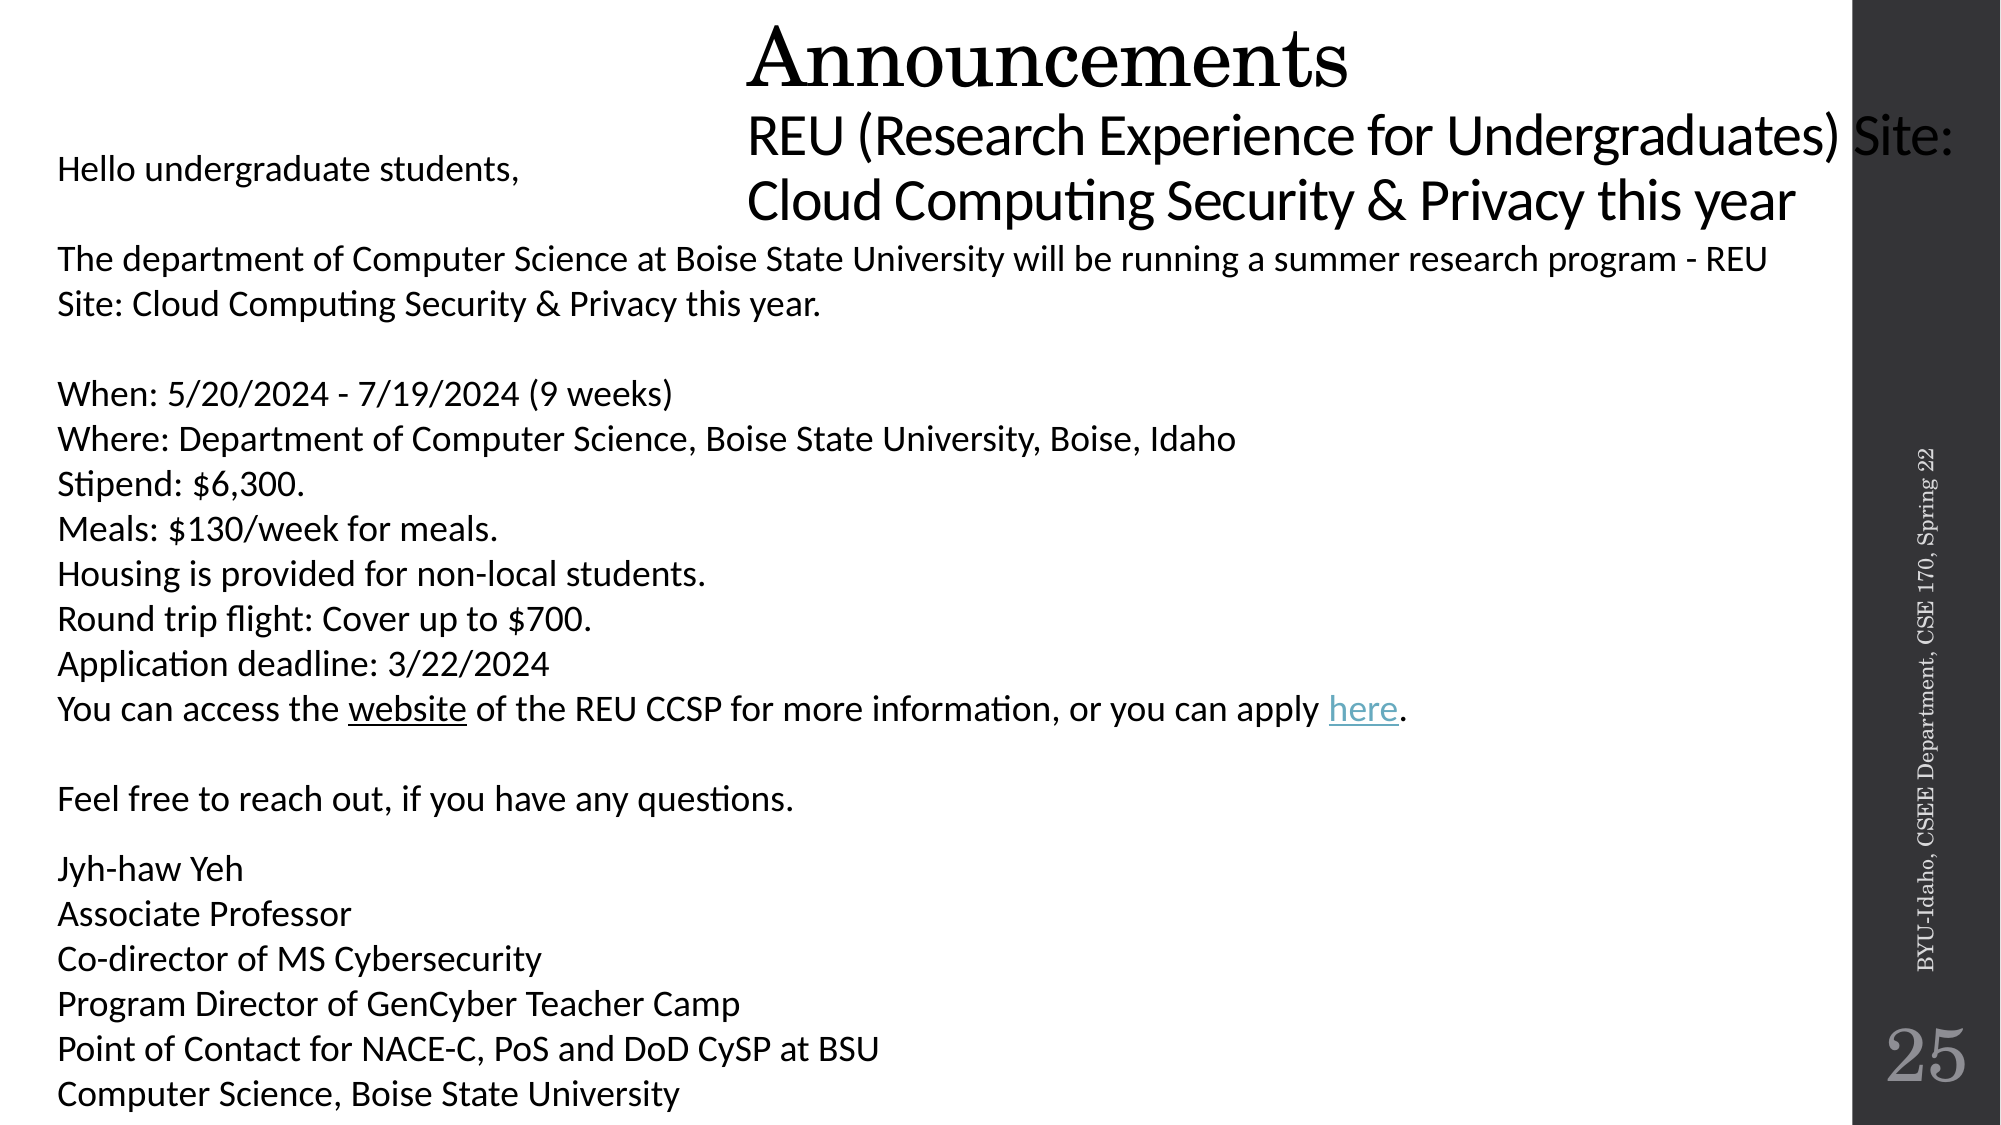

# Announcements REU (Research Experience for Undergraduates) Site: Cloud Computing Security & Privacy this year
Hello undergraduate students,
The department of Computer Science at Boise State University will be running a summer research program - REU Site: Cloud Computing Security & Privacy this year.
When: 5/20/2024 - 7/19/2024 (9 weeks)
Where: Department of Computer Science, Boise State University, Boise, Idaho
Stipend: $6,300.
Meals: $130/week for meals.
Housing is provided for non-local students.
Round trip flight: Cover up to $700.
Application deadline: 3/22/2024
You can access the website of the REU CCSP for more information, or you can apply here.
Feel free to reach out, if you have any questions.
Jyh-haw Yeh
Associate Professor
Co-director of MS Cybersecurity
Program Director of GenCyber Teacher Camp
Point of Contact for NACE-C, PoS and DoD CySP at BSU
Computer Science, Boise State University
BYU-Idaho, CSEE Department, CSE 170, Spring 22
25